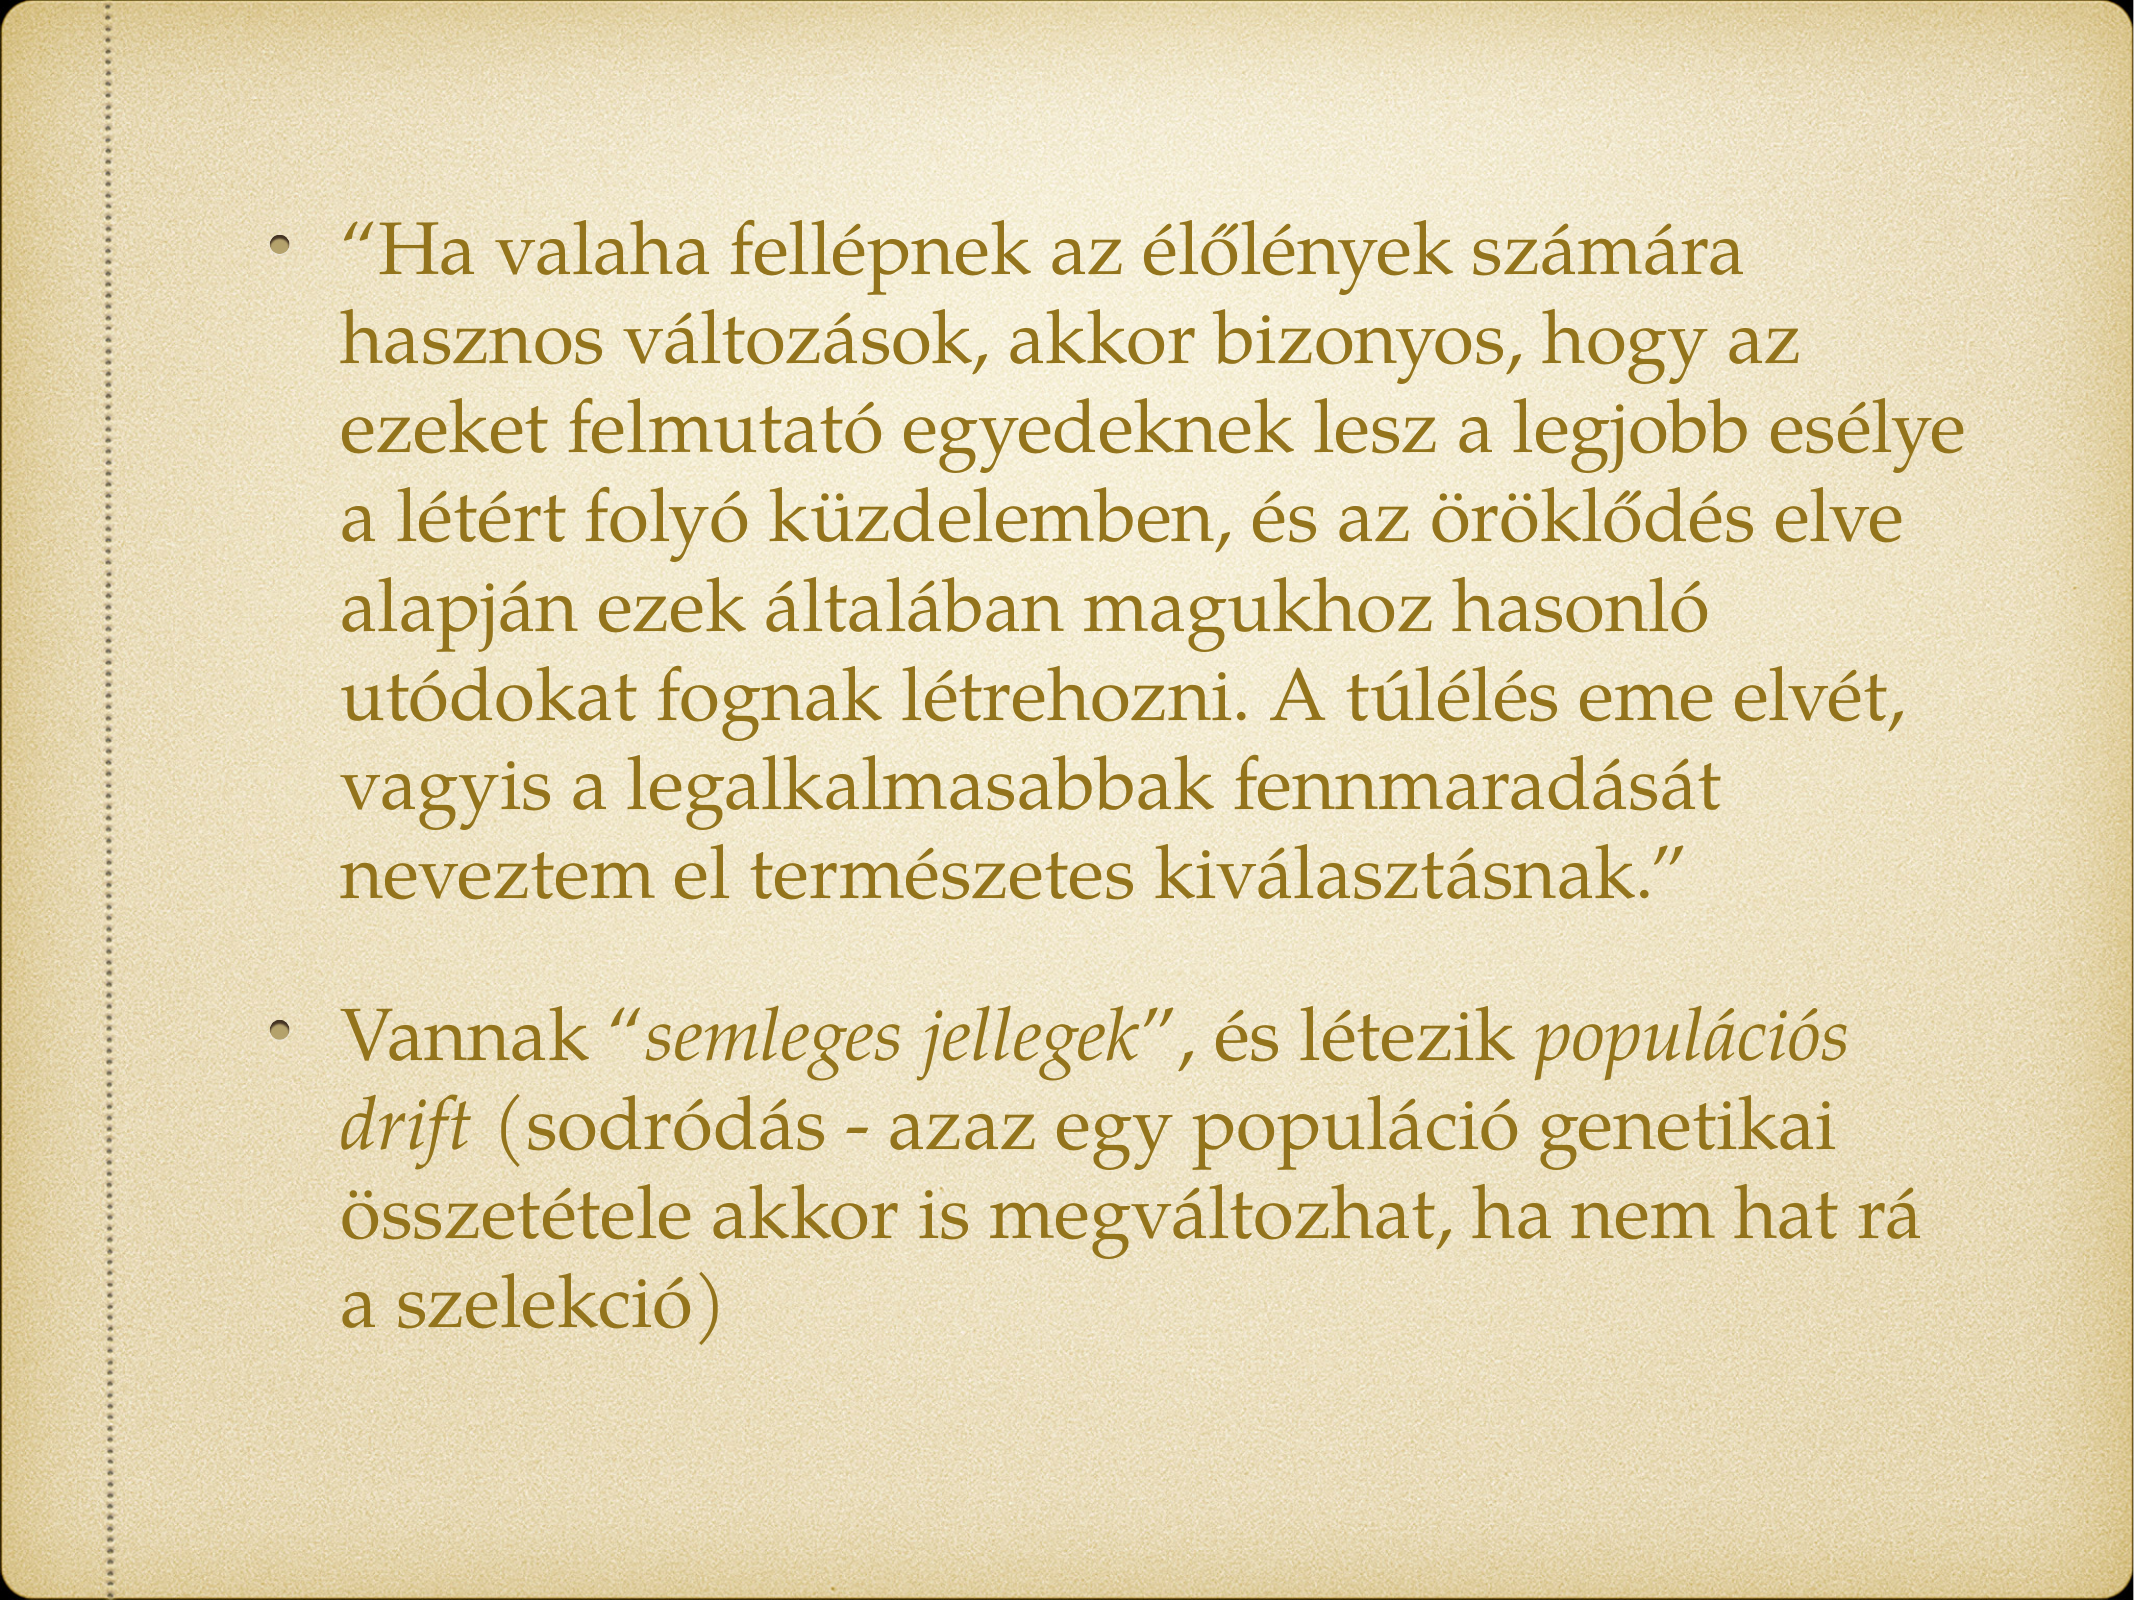

“Ha valaha fellépnek az élőlények számára hasznos változások, akkor bizonyos, hogy az ezeket felmutató egyedeknek lesz a legjobb esélye a létért folyó küzdelemben, és az öröklődés elve alapján ezek általában magukhoz hasonló utódokat fognak létrehozni. A túlélés eme elvét, vagyis a legalkalmasabbak fennmaradását neveztem el természetes kiválasztásnak.”
Vannak “semleges jellegek”, és létezik populációs drift (sodródás - azaz egy populáció genetikai összetétele akkor is megváltozhat, ha nem hat rá a szelekció)